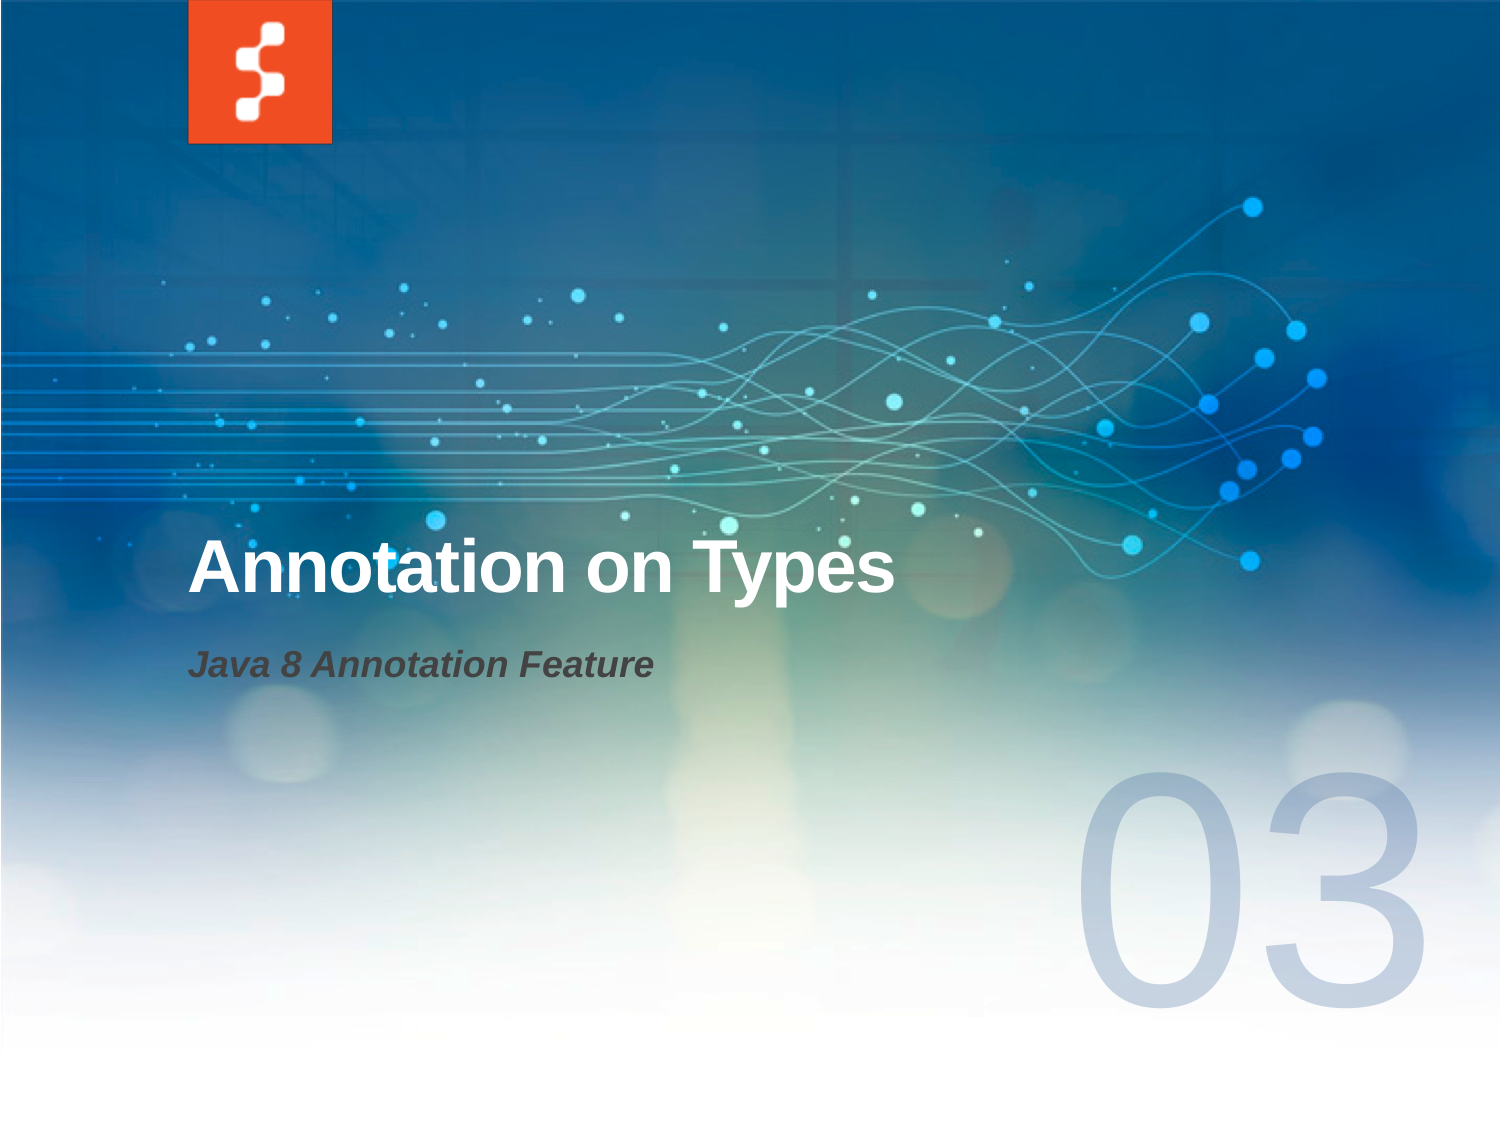

# Annotation on Types
Java 8 Annotation Feature
03